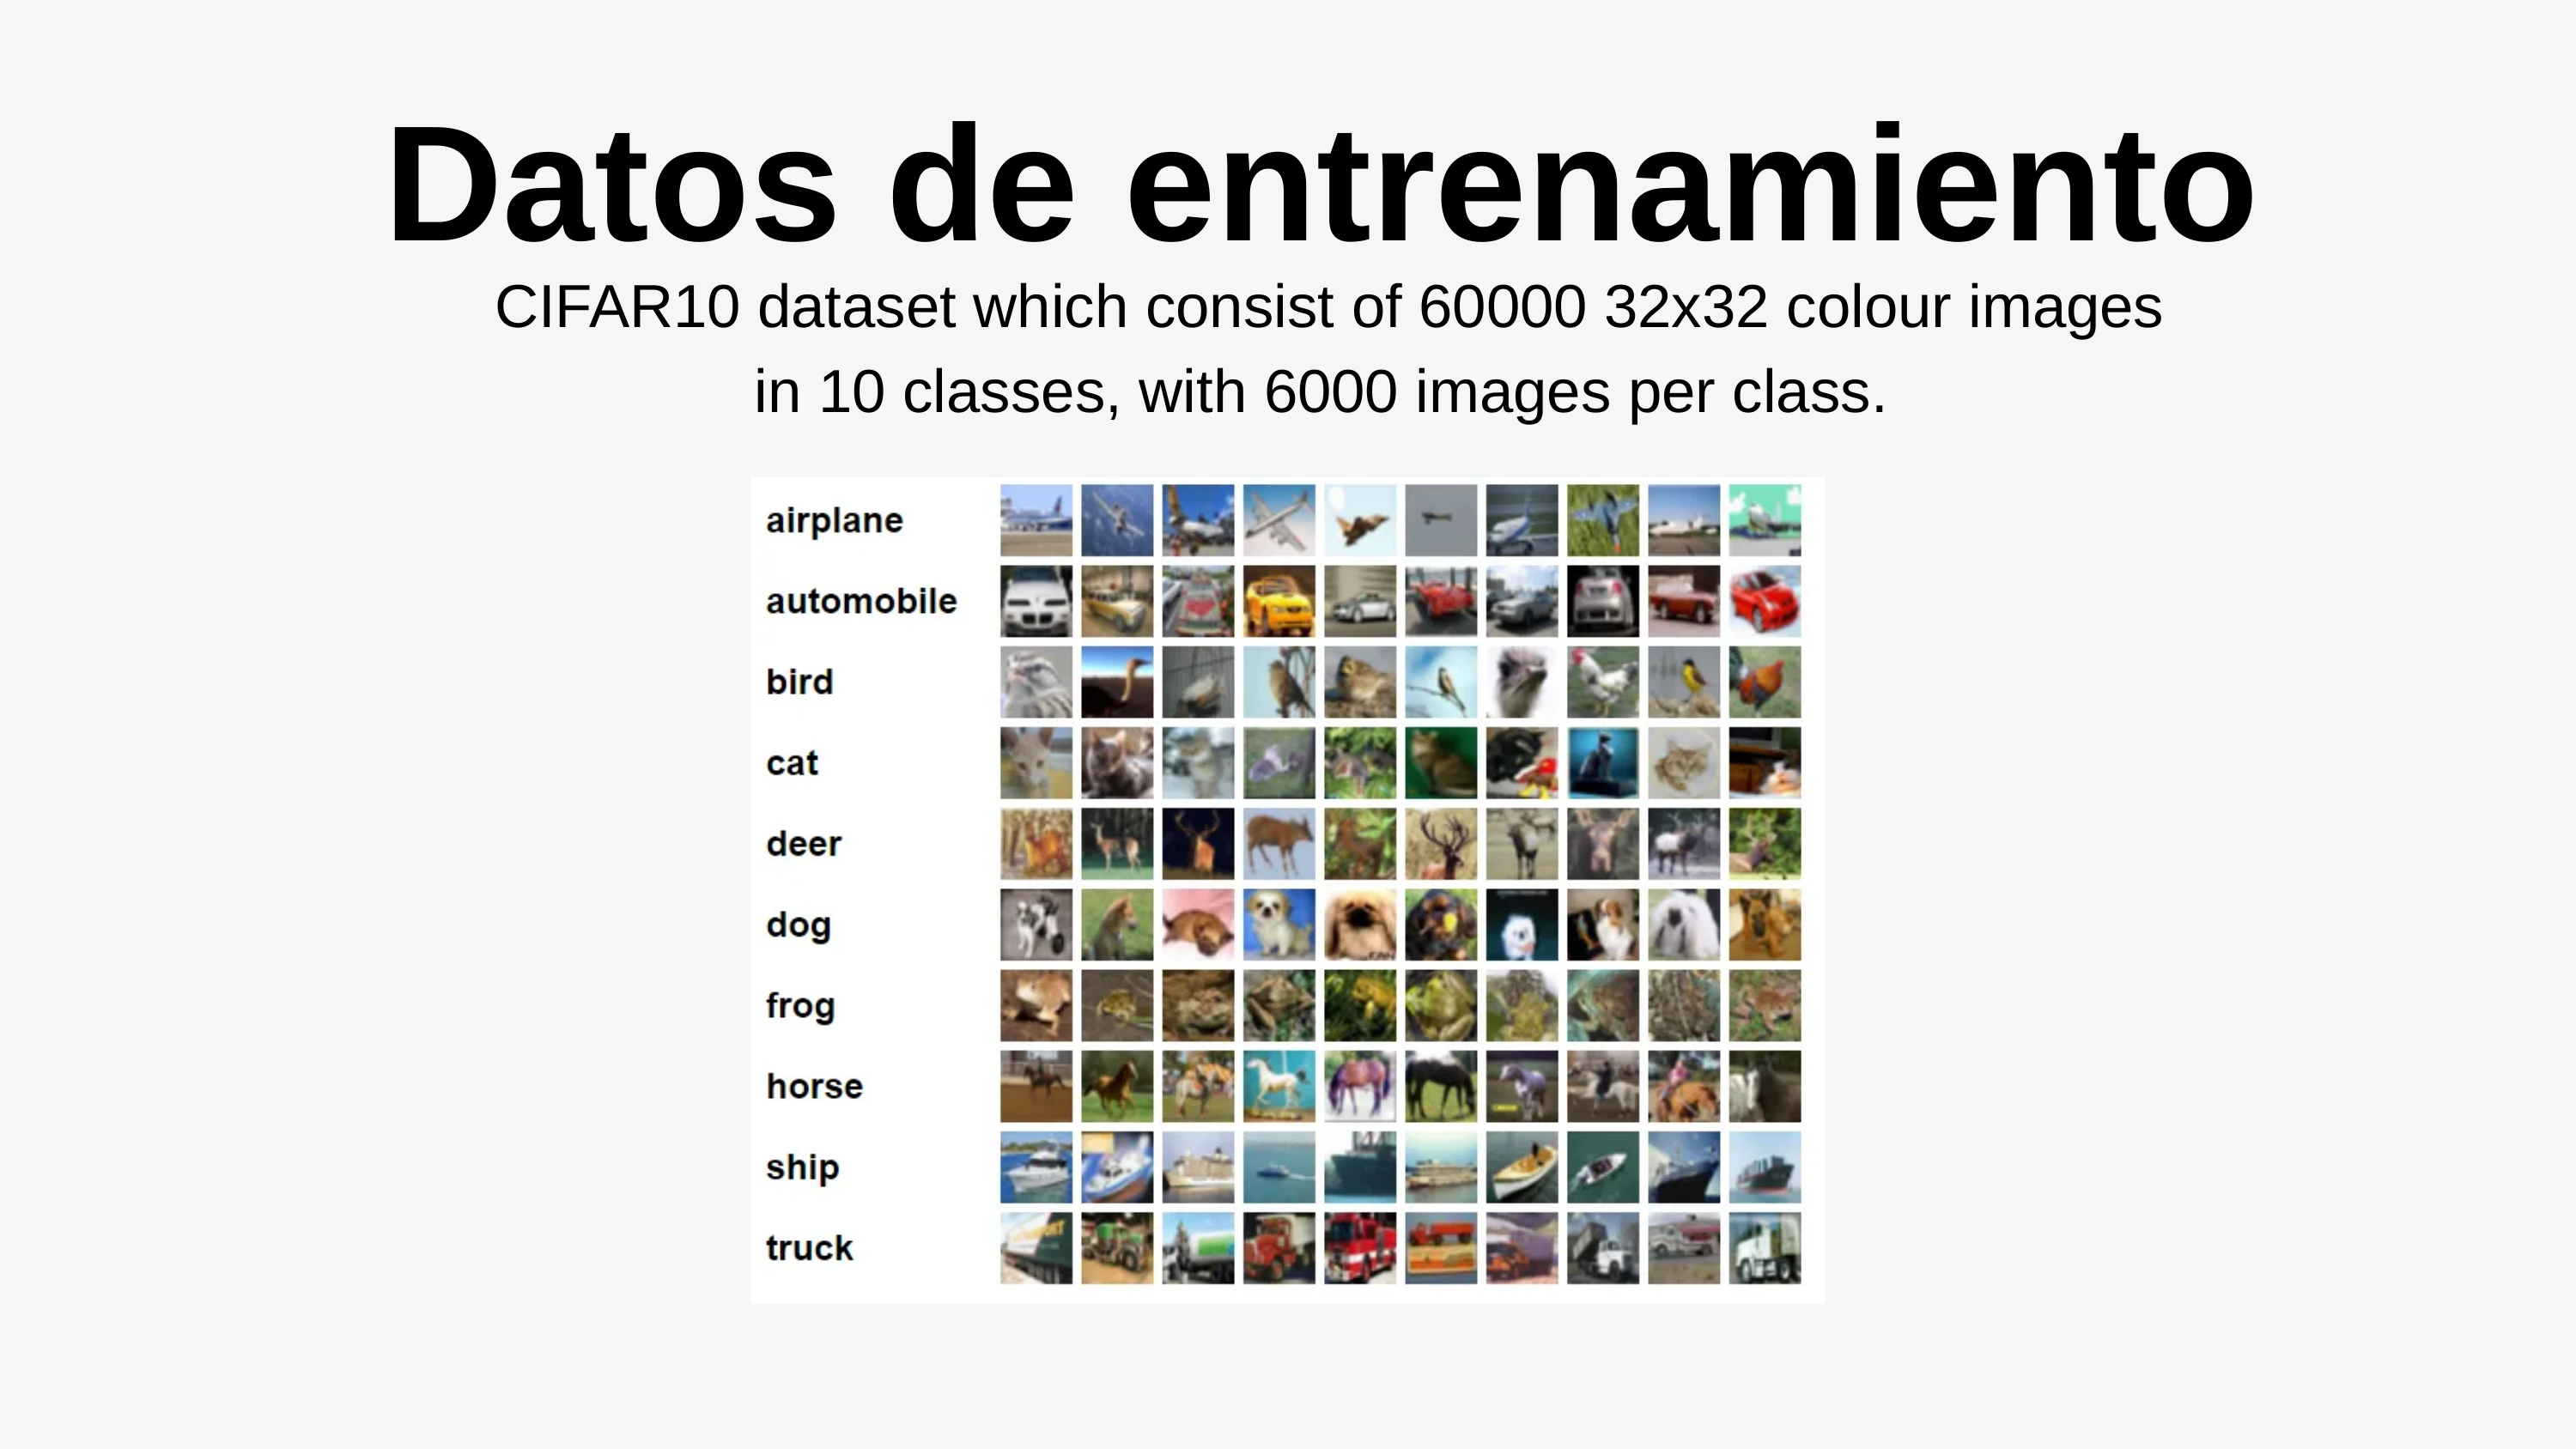

Datos de entrenamiento
CIFAR10 dataset which consist of 60000 32x32 colour images in 10 classes, with 6000 images per class.